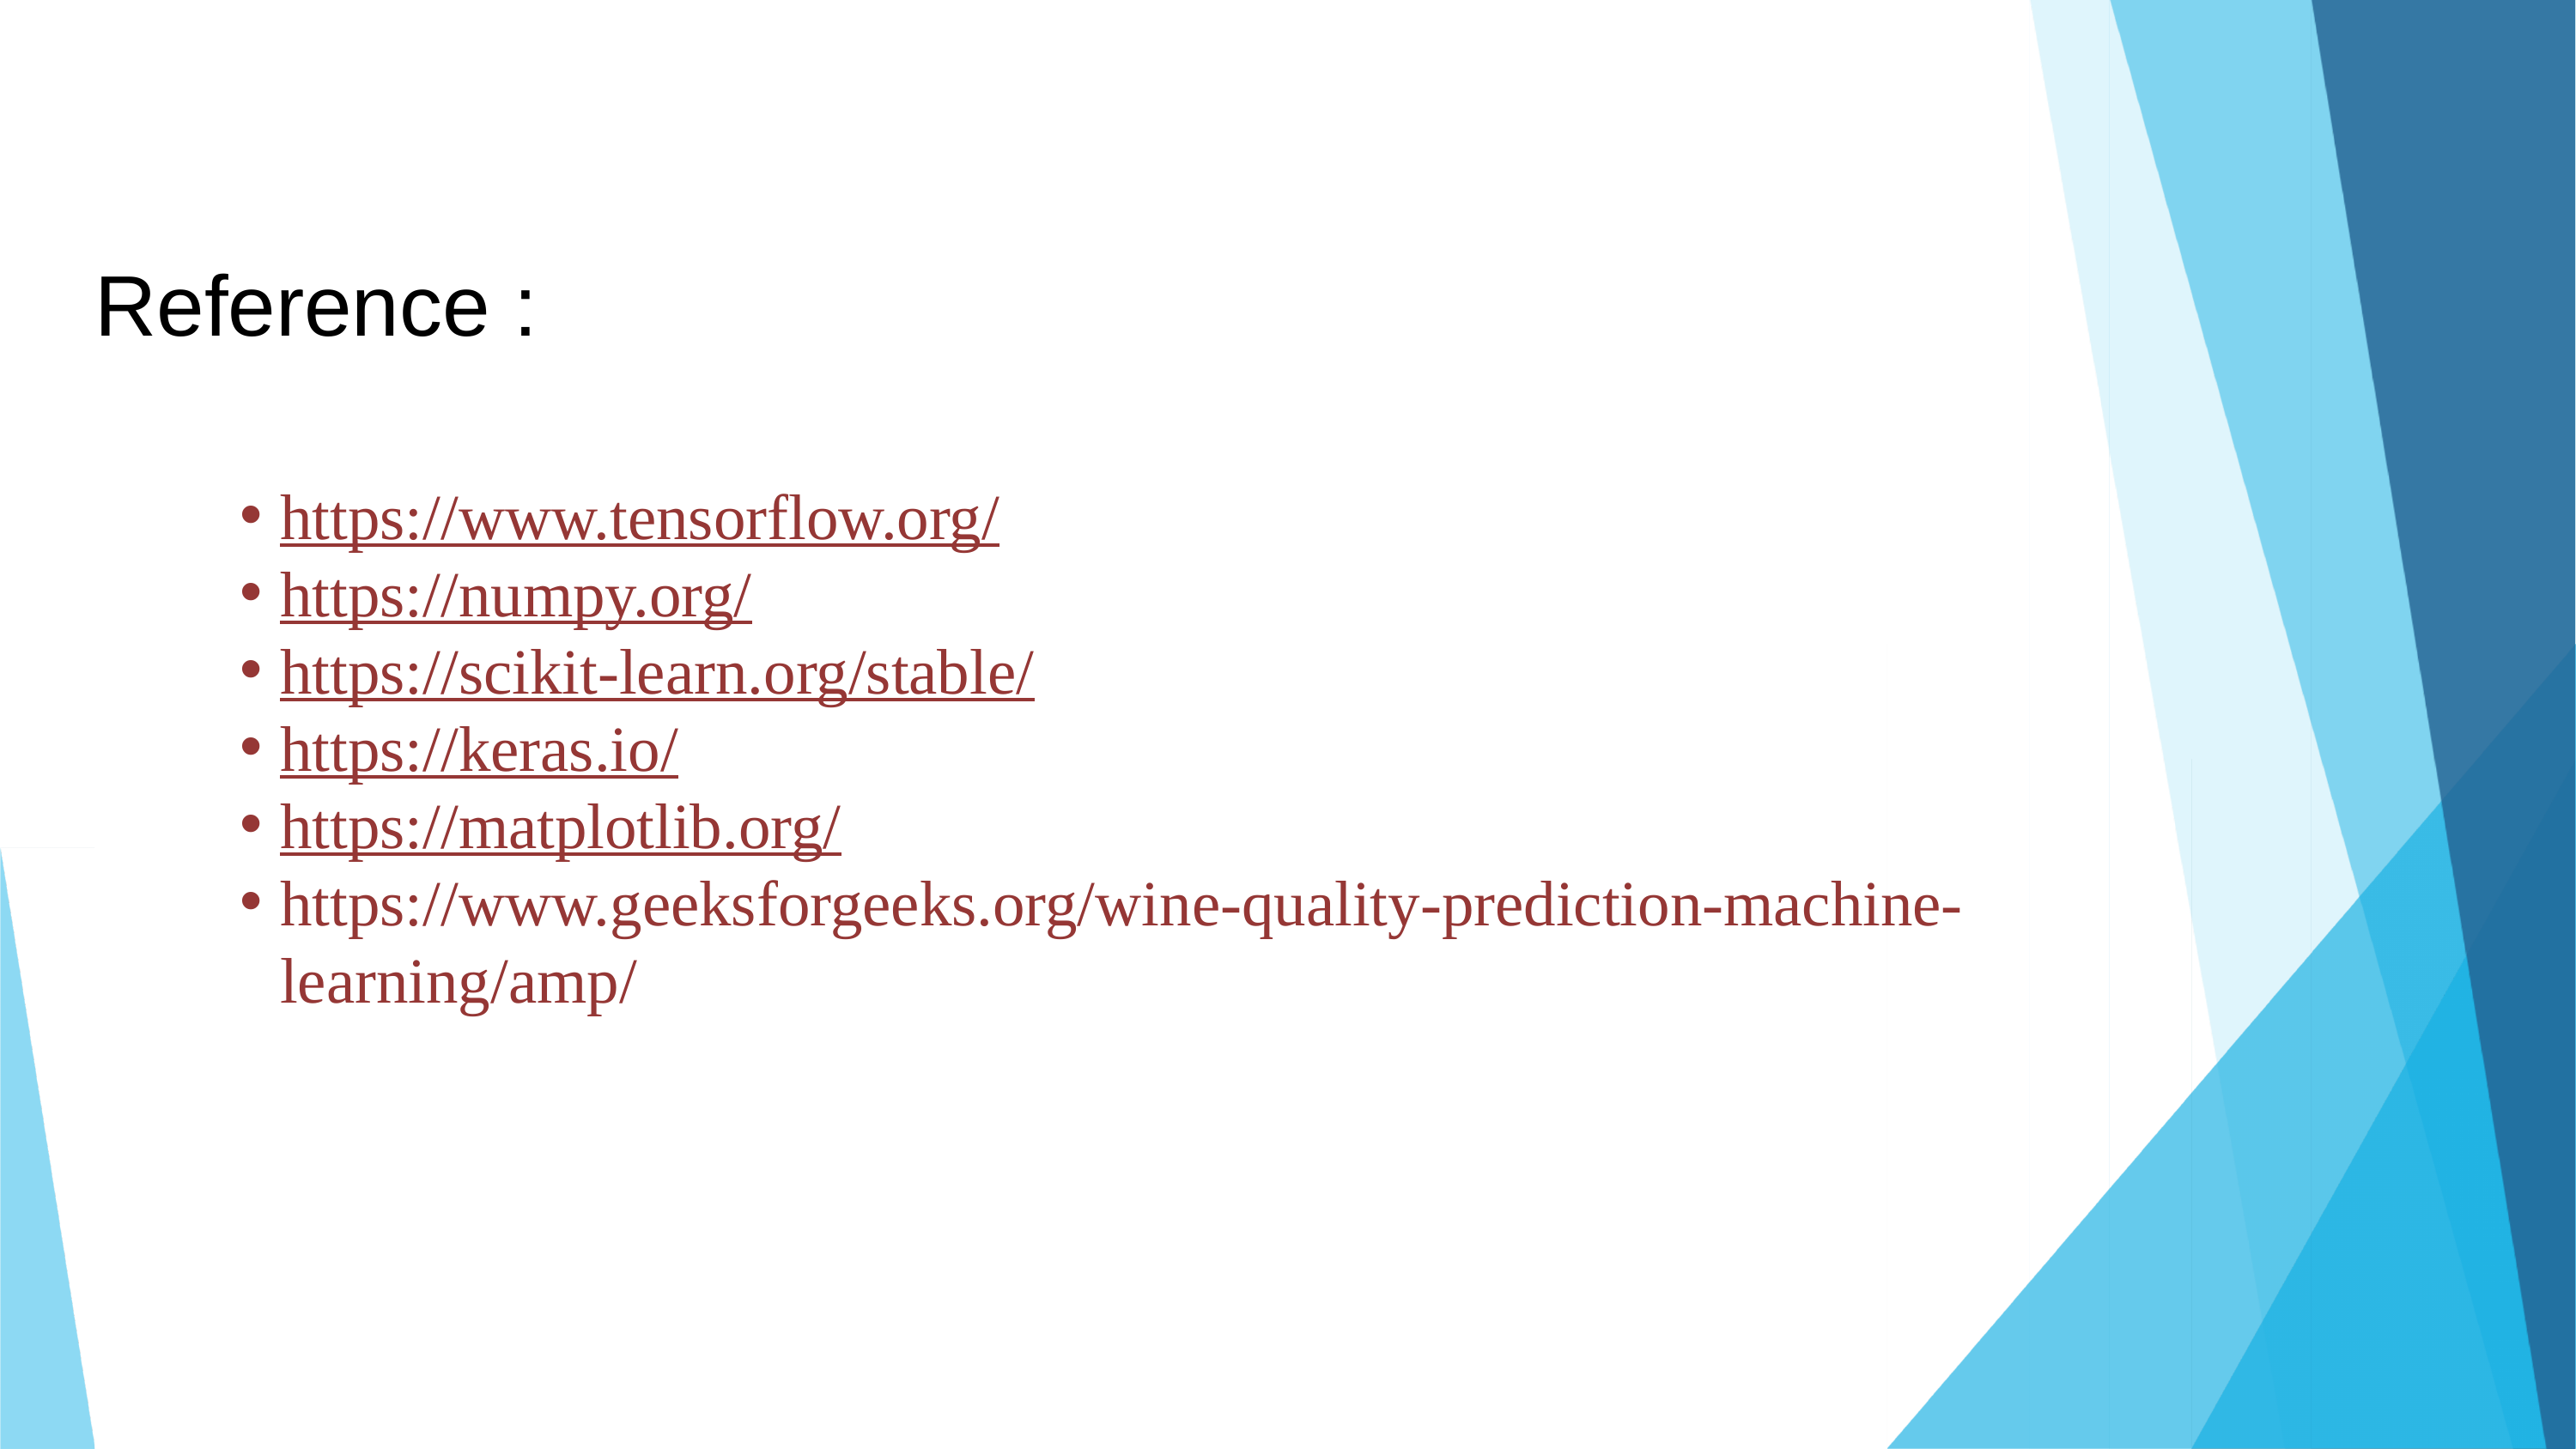

Reference :
https://www.tensorflow.org/
https://numpy.org/
https://scikit-learn.org/stable/
https://keras.io/
https://matplotlib.org/
https://www.geeksforgeeks.org/wine-quality-prediction-machine-learning/amp/